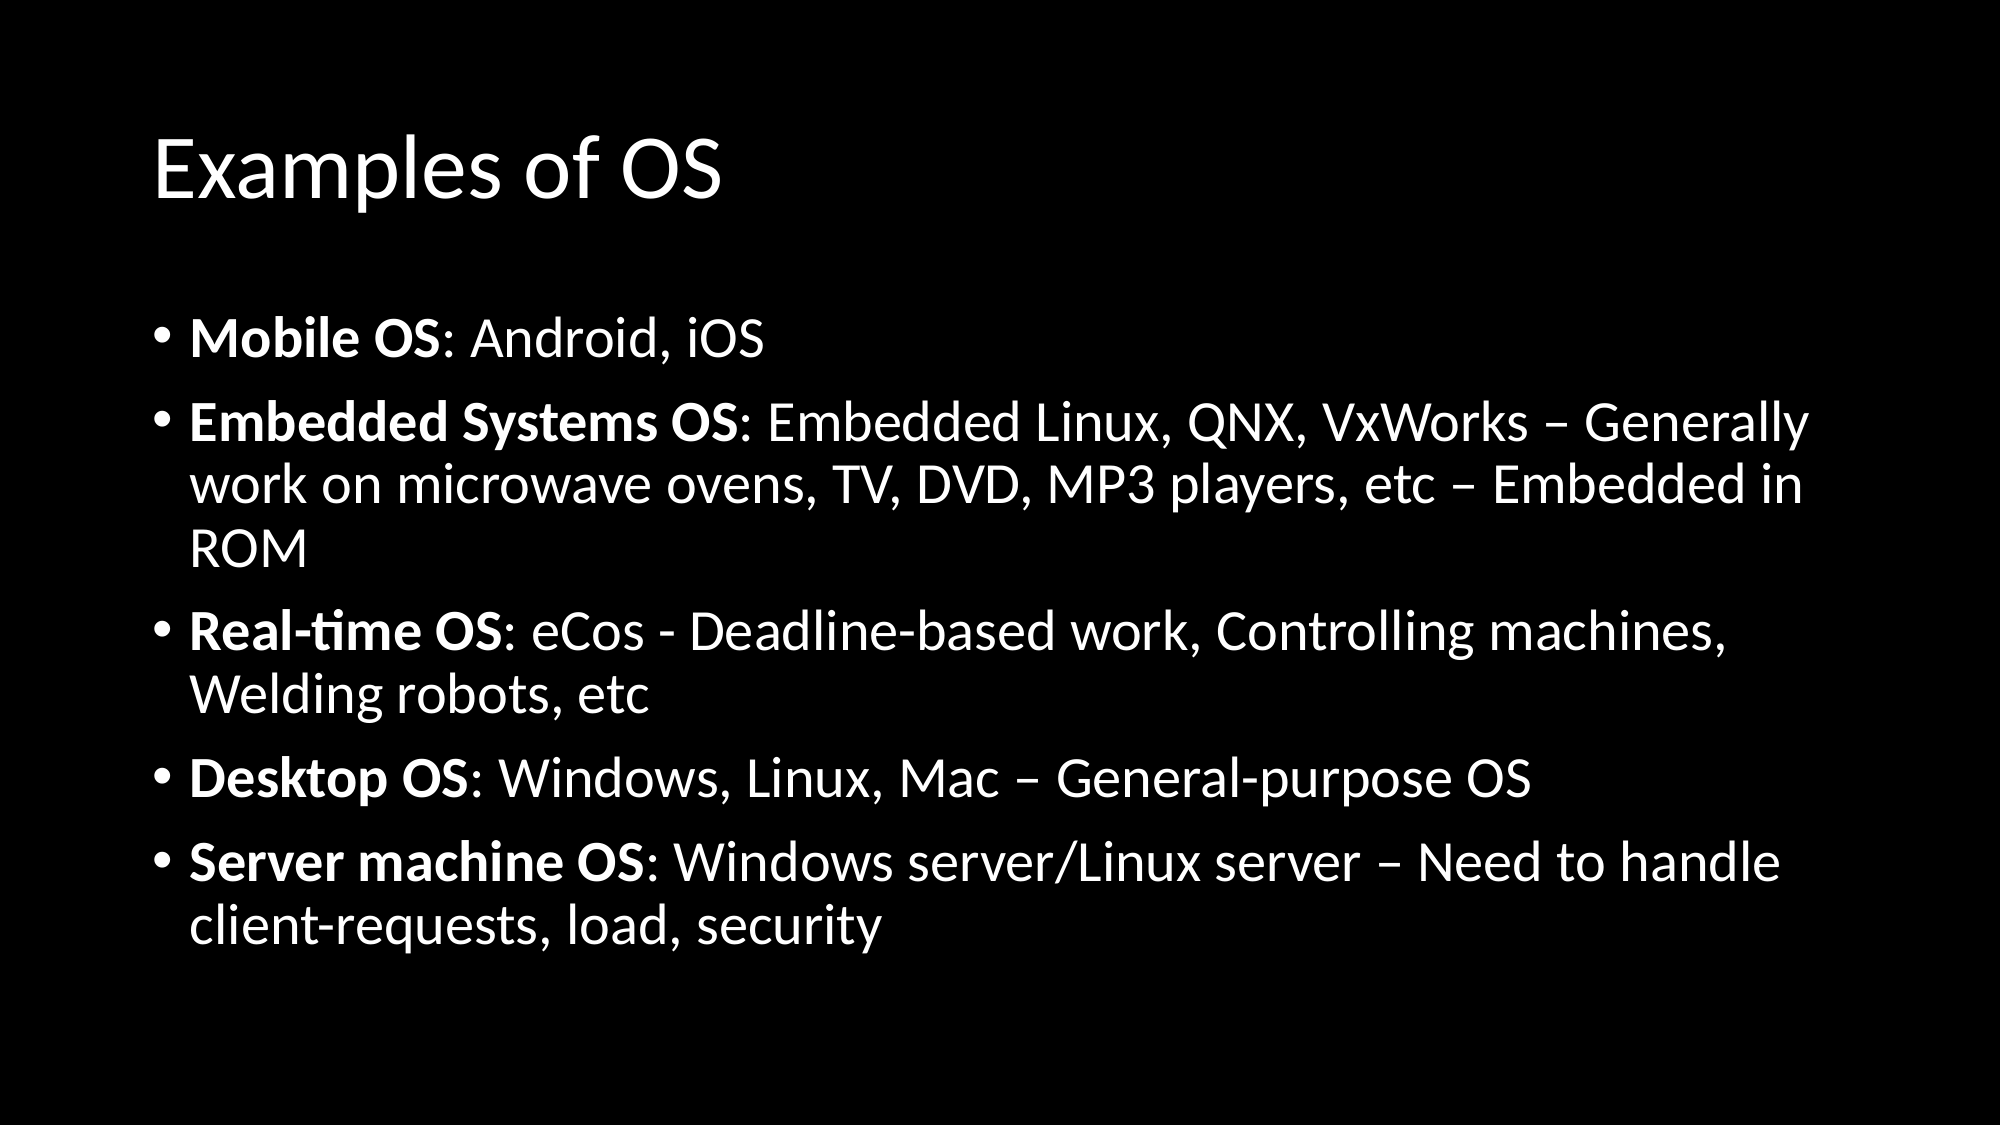

# Examples of OS
Mobile OS: Android, iOS
Embedded Systems OS: Embedded Linux, QNX, VxWorks – Generally work on microwave ovens, TV, DVD, MP3 players, etc – Embedded in ROM
Real-time OS: eCos - Deadline-based work, Controlling machines, Welding robots, etc
Desktop OS: Windows, Linux, Mac – General-purpose OS
Server machine OS: Windows server/Linux server – Need to handle client-requests, load, security